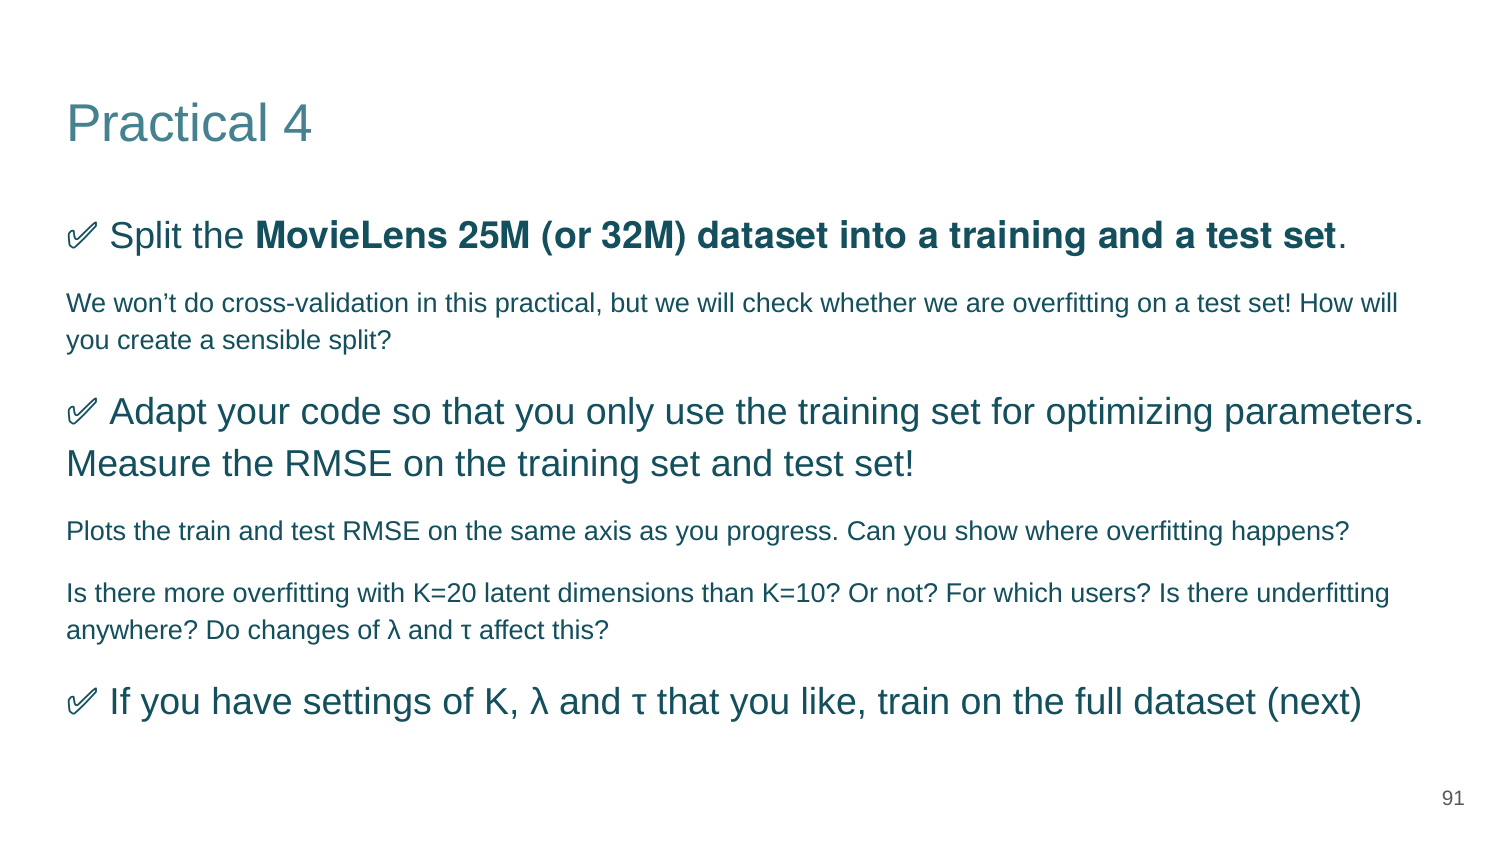

# Practical 4
✅ Split the MovieLens 25M (or 32M) dataset into a training and a test set.
We won’t do cross-validation in this practical, but we will check whether we are overfitting on a test set! How will you create a sensible split?
✅ Adapt your code so that you only use the training set for optimizing parameters. Measure the RMSE on the training set and test set!
Plots the train and test RMSE on the same axis as you progress. Can you show where overfitting happens?
Is there more overfitting with K=20 latent dimensions than K=10? Or not? For which users? Is there underfitting anywhere? Do changes of λ and τ affect this?
✅ If you have settings of K, λ and τ that you like, train on the full dataset (next)
91